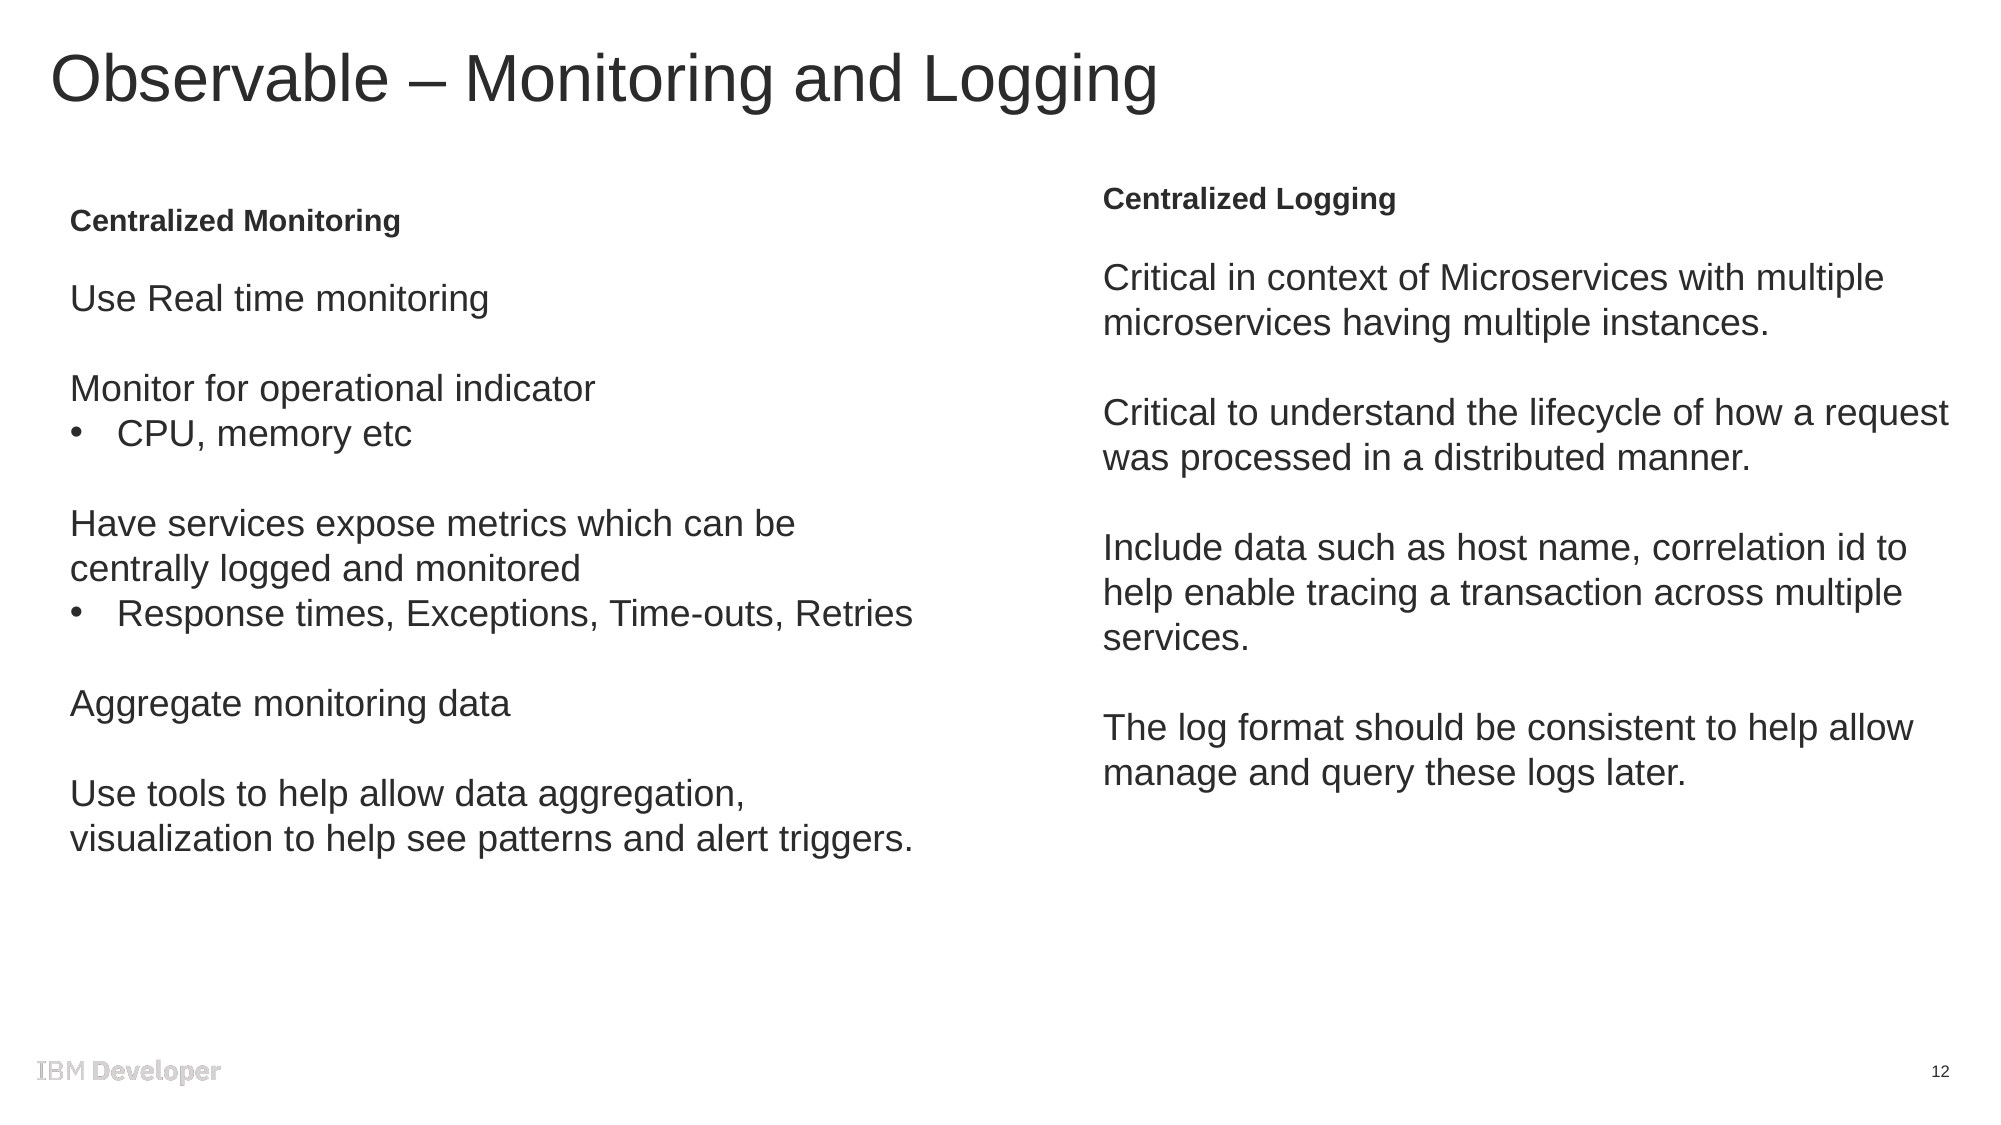

# Observable – Monitoring and Logging
Centralized Monitoring

Use Real time monitoring

Monitor for operational indicator
CPU, memory etc

Have services expose metrics which can be centrally logged and monitored
Response times, Exceptions, Time-outs, Retries

Aggregate monitoring data

Use tools to help allow data aggregation, visualization to help see patterns and alert triggers.

Centralized Logging

Critical in context of Microservices with multiple microservices having multiple instances.

Critical to understand the lifecycle of how a request was processed in a distributed manner.

Include data such as host name, correlation id to help enable tracing a transaction across multiple services.

The log format should be consistent to help allow manage and query these logs later.

12